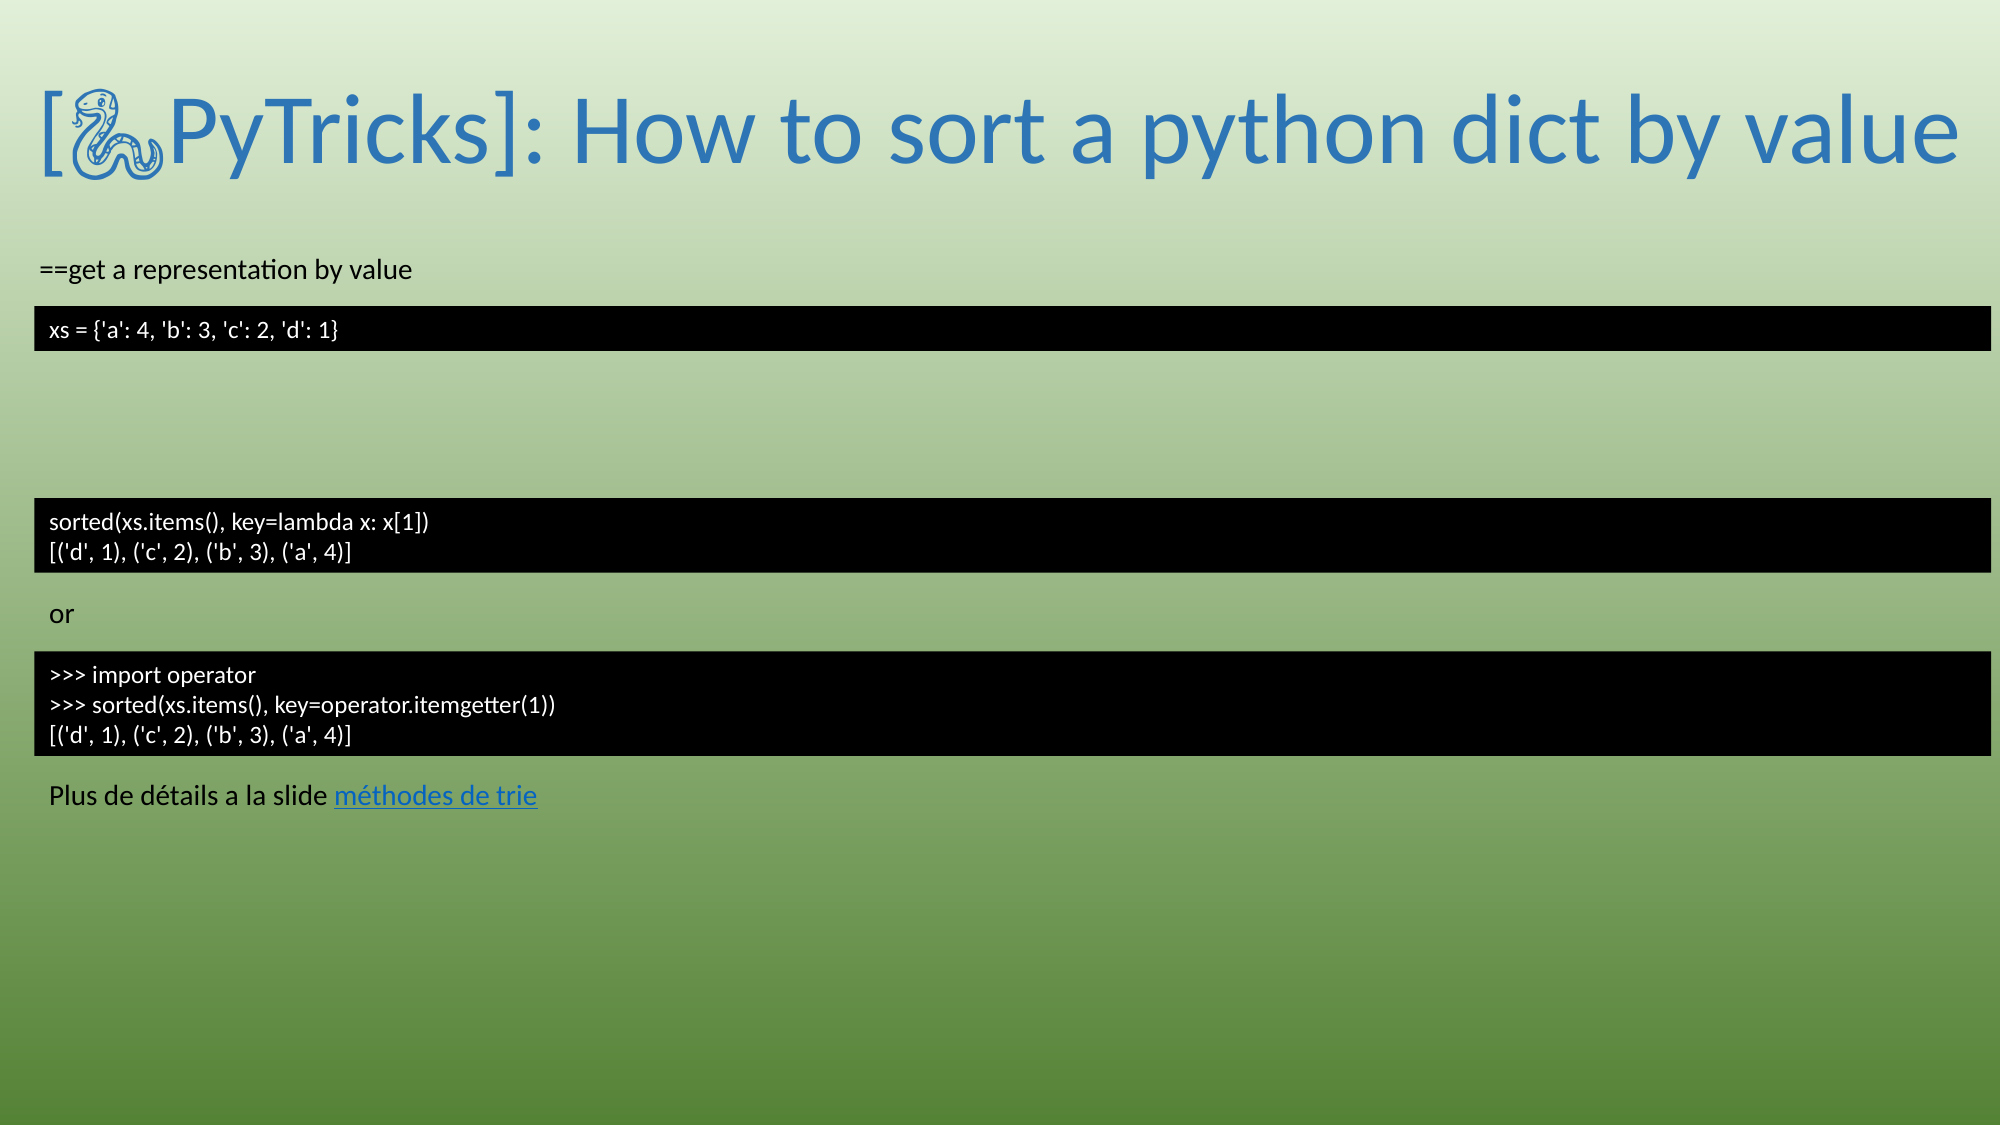

# [🐍PyTricks]: How to sort a python dict by value
==get a representation by value
xs = {'a': 4, 'b': 3, 'c': 2, 'd': 1}
sorted(xs.items(), key=lambda x: x[1])
[('d', 1), ('c', 2), ('b', 3), ('a', 4)]
or
>>> import operator
>>> sorted(xs.items(), key=operator.itemgetter(1))
[('d', 1), ('c', 2), ('b', 3), ('a', 4)]
Plus de détails a la slide méthodes de trie

190